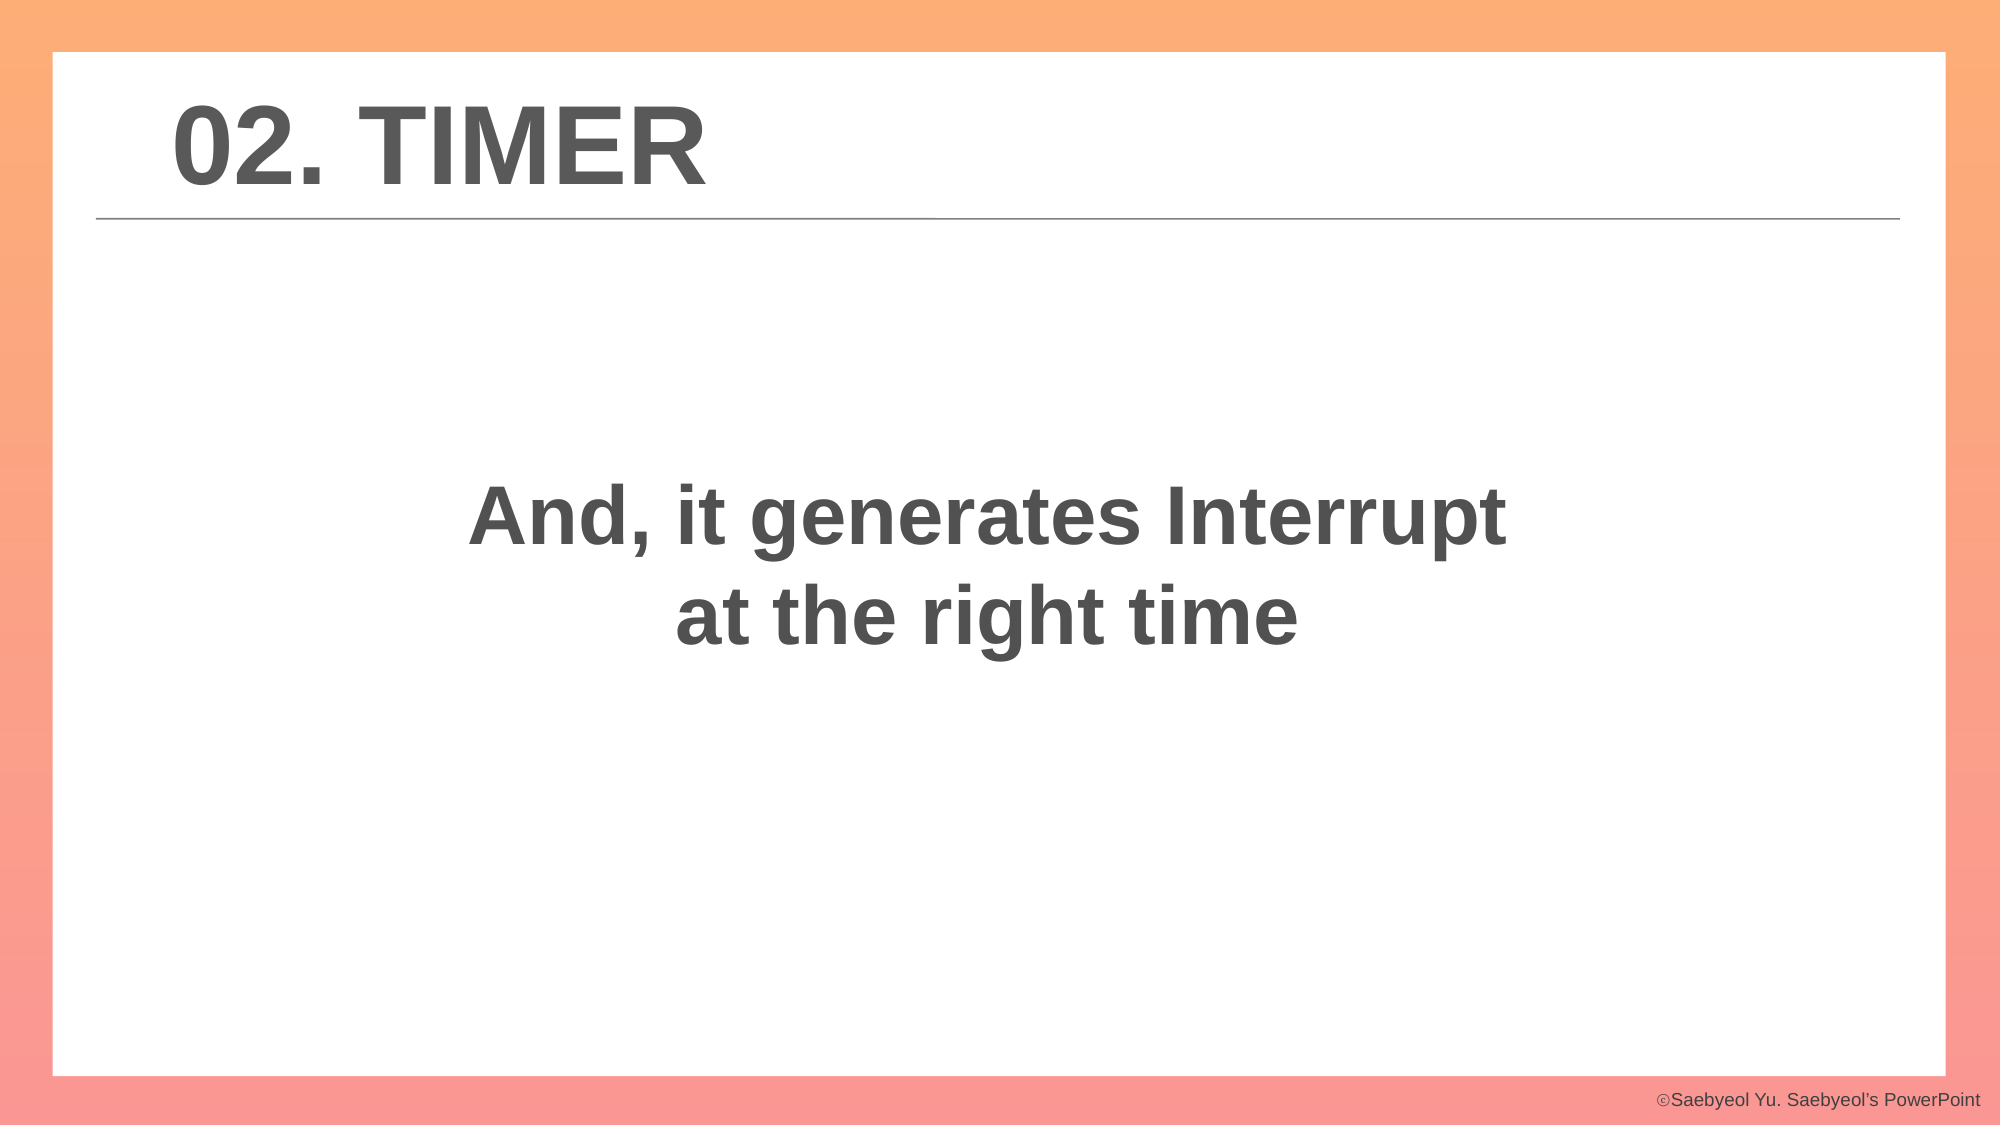

02. TIMER
And, it generates Interrupt
at the right time